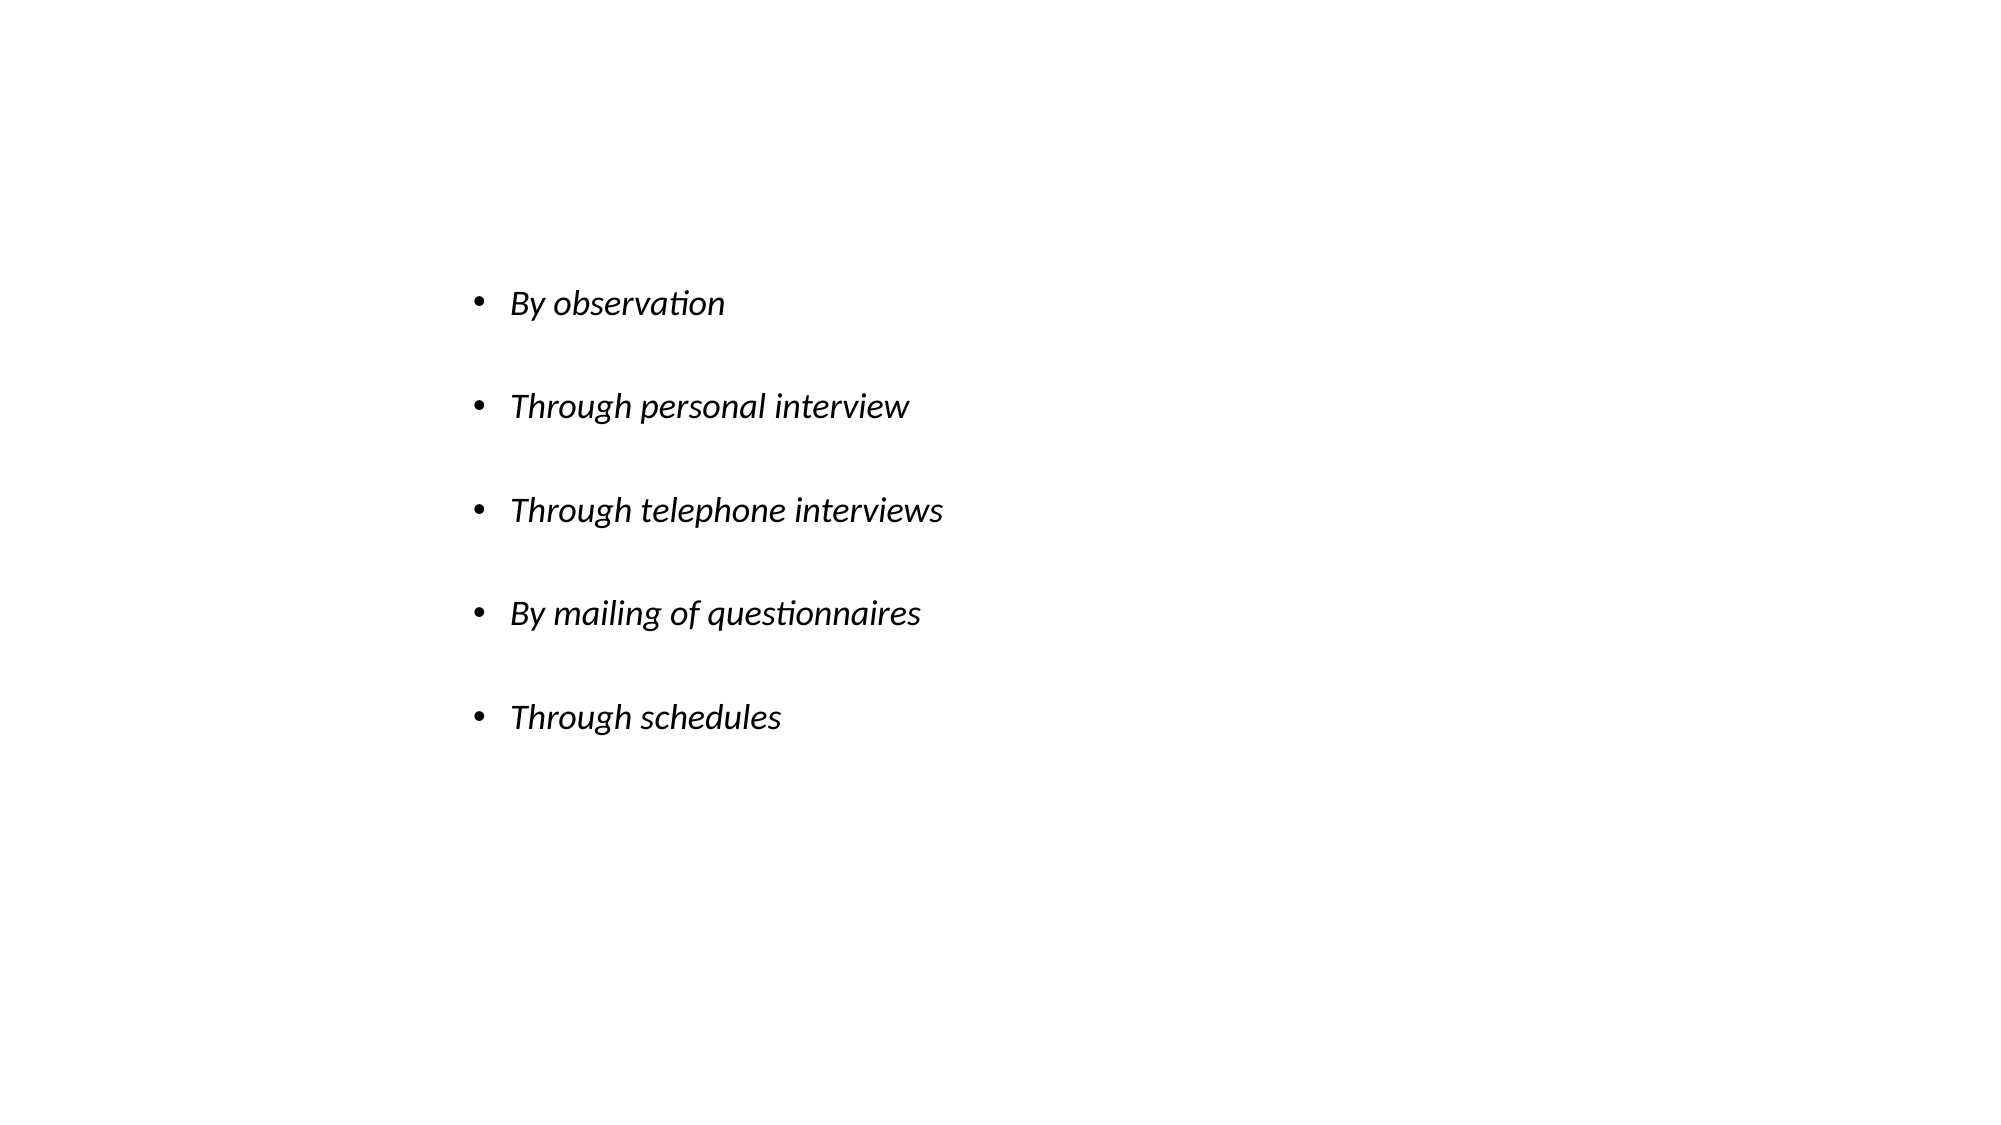

By observation

Through personal interview

Through telephone interviews

By mailing of questionnaires

Through schedules